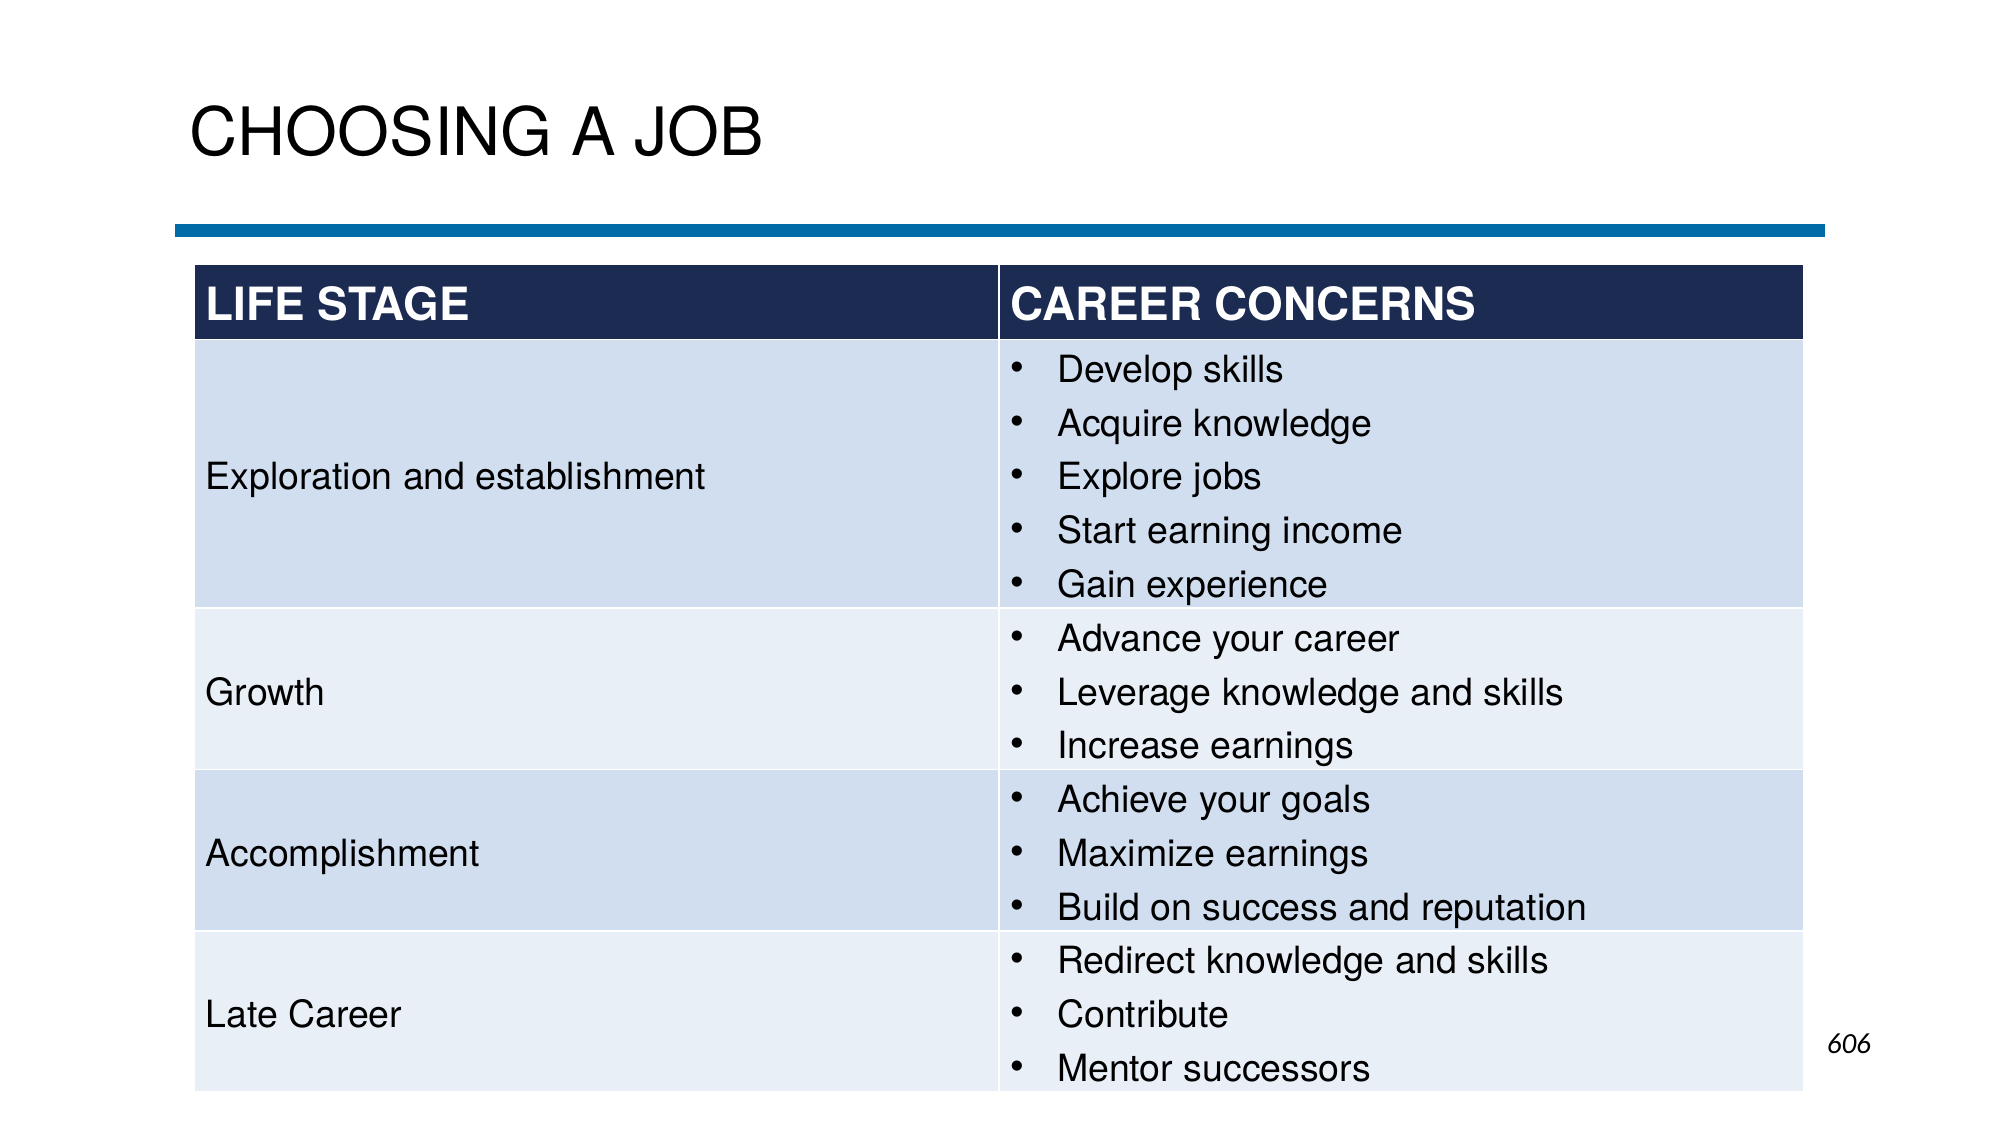

# Choosing a job
| Life Stage | Career Concerns |
| --- | --- |
| Exploration and establishment | Develop skills Acquire knowledge Explore jobs Start earning income Gain experience |
| Growth | Advance your career Leverage knowledge and skills Increase earnings |
| Accomplishment | Achieve your goals Maximize earnings Build on success and reputation |
| Late Career | Redirect knowledge and skills Contribute Mentor successors |

1-606